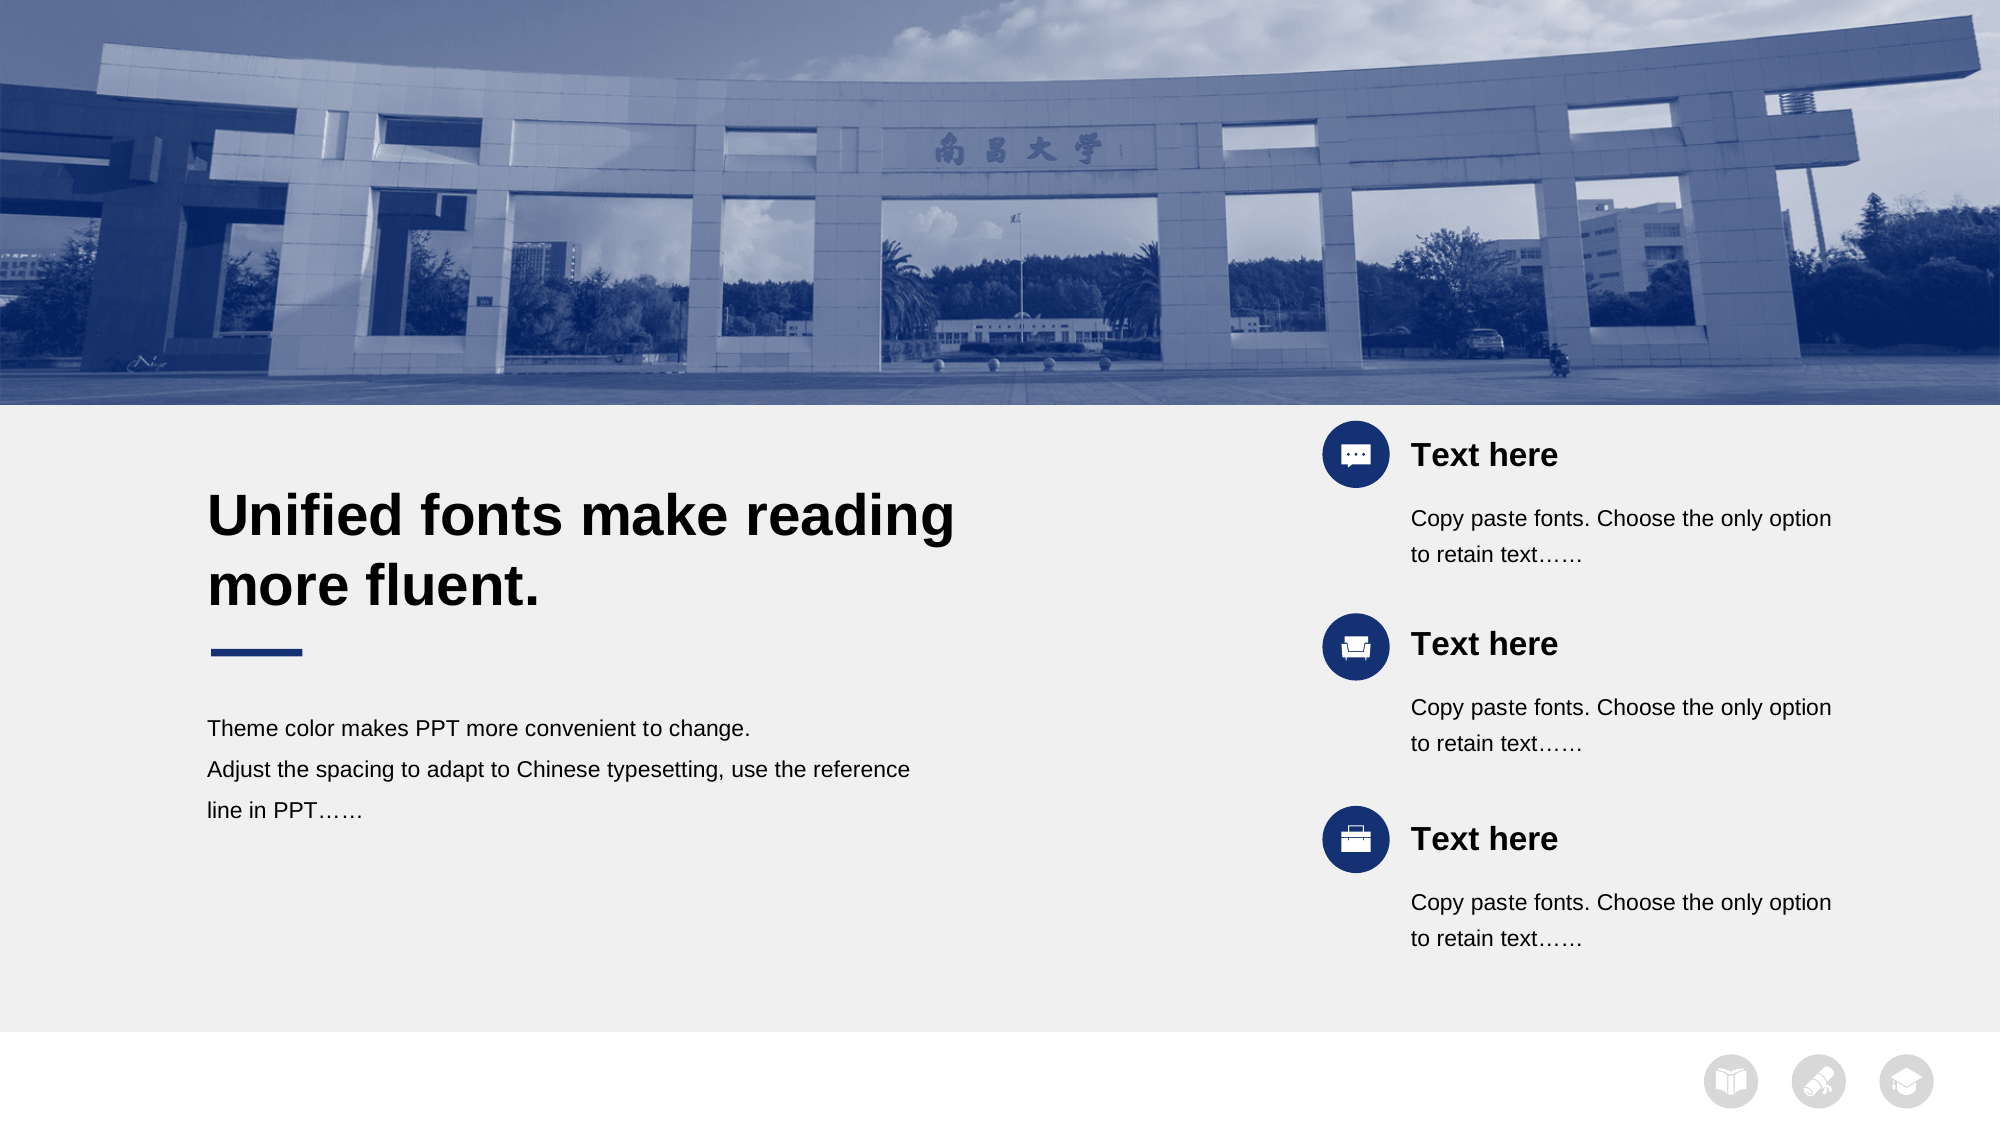

T ext here
Copy pas te fonts. Choose the only option to retain text……

Unified font s make reading
more fluent.
T ext here
Copy pas te fonts. Choose the only option to retain text……

Theme color makes PPT more convenient t o change.
Adjust the spacing to adapt to Chinese typesetting, use the reference line in PPT……
T ext here
Copy pas te fonts. Choose the only option to retain text……